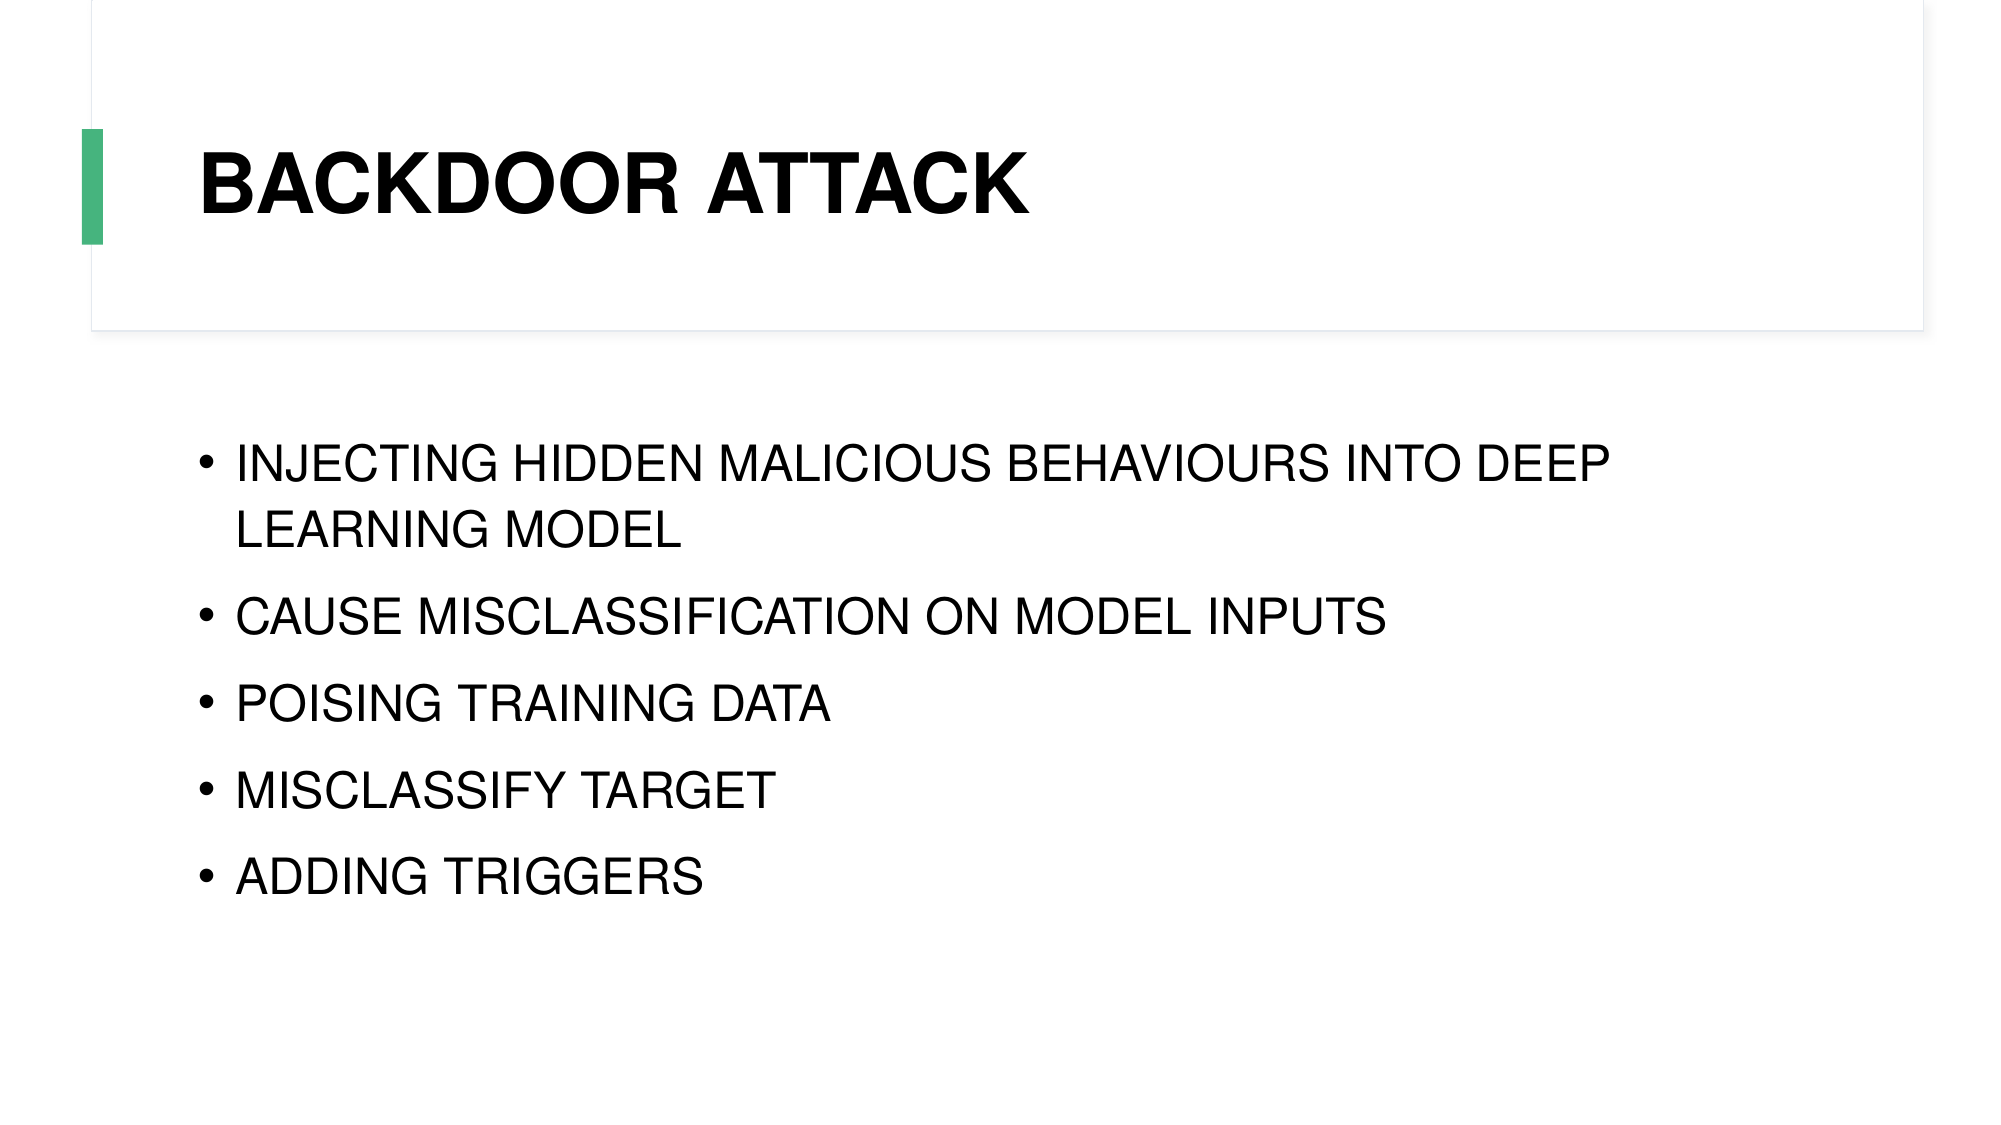

# BACKDOOR ATTACK

INJECTING HIDDEN MALICIOUS BEHAVIOURS INTO DEEP LEARNING MODEL
CAUSE MISCLASSIFICATION ON MODEL INPUTS
POISING TRAINING DATA
MISCLASSIFY TARGET
ADDING TRIGGERS